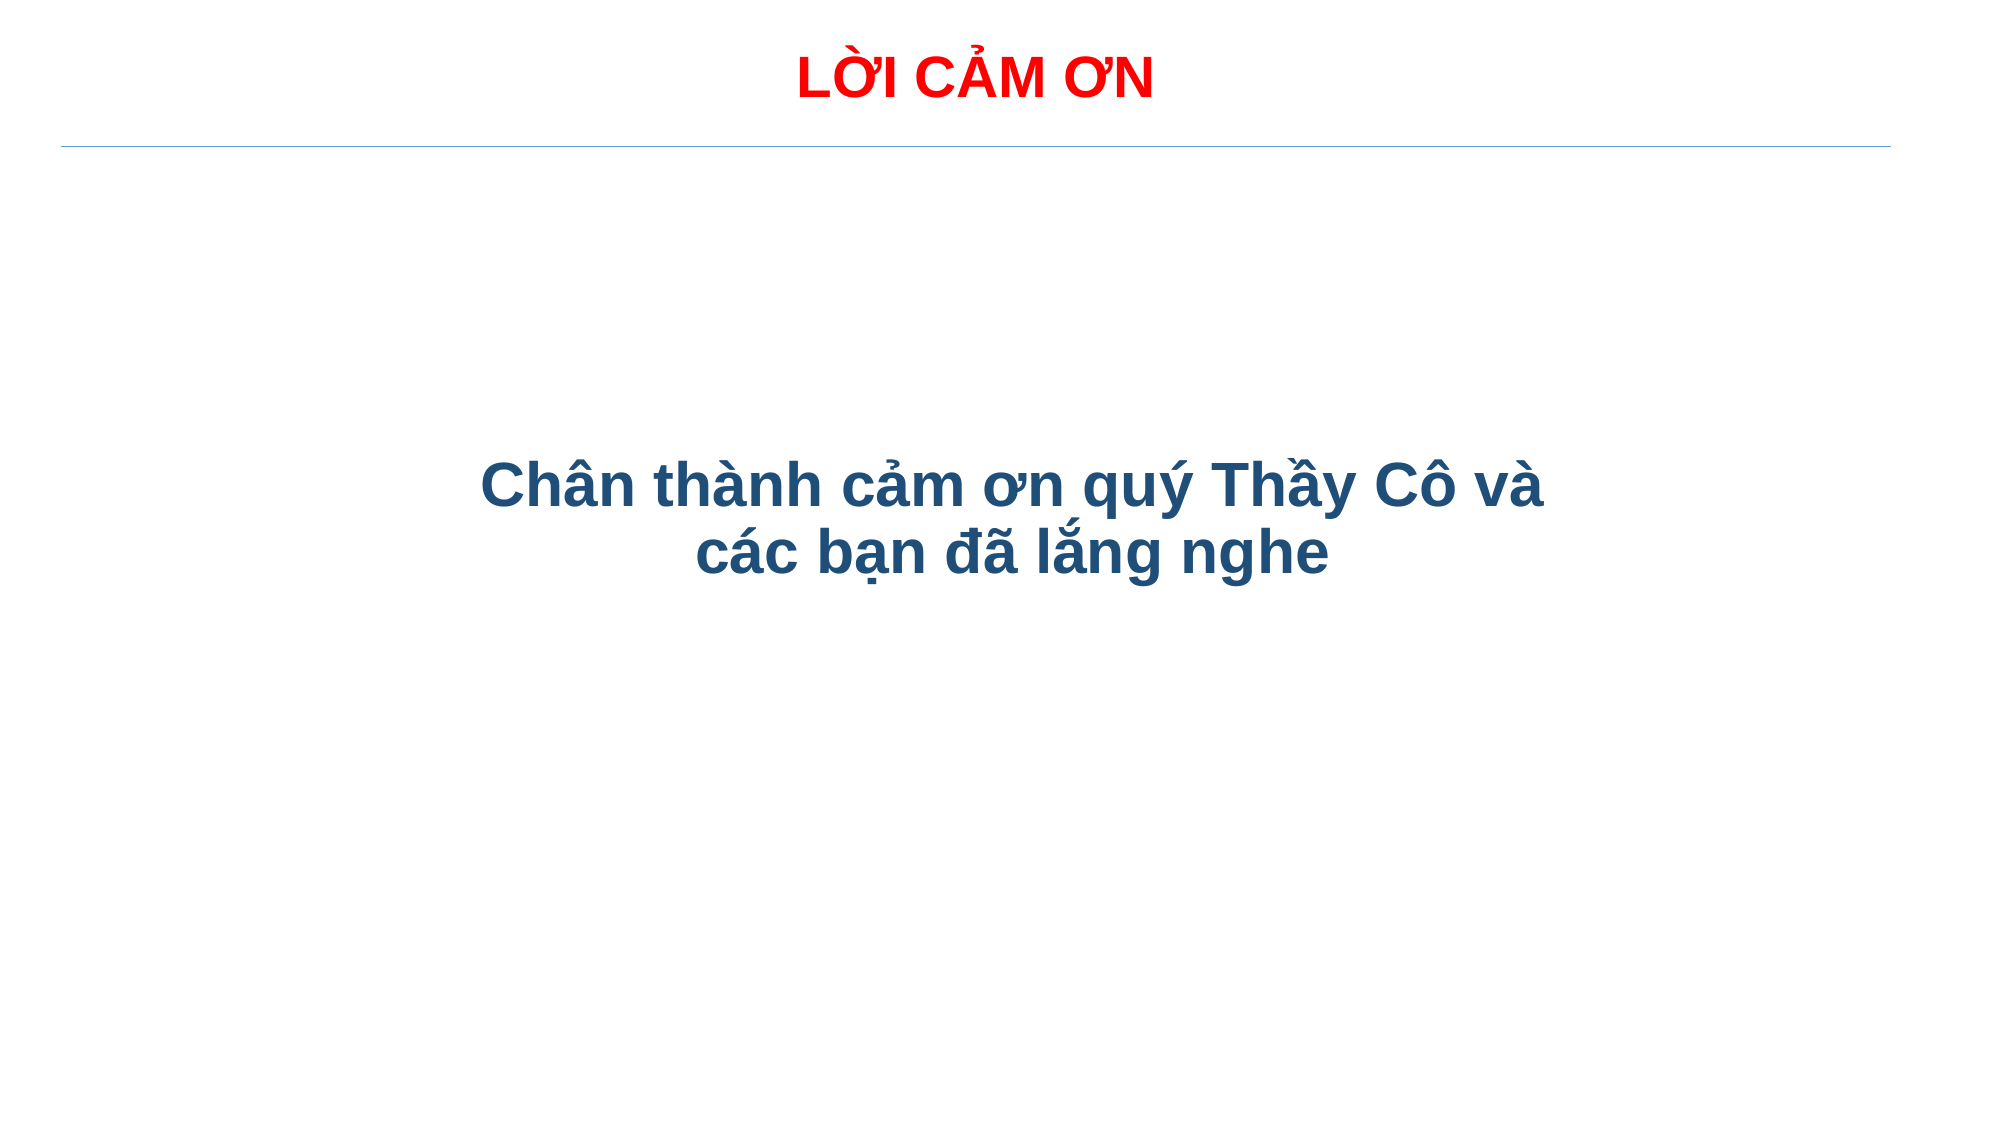

LỜI CẢM ƠN
Chân thành cảm ơn quý Thầy Cô và các bạn đã lắng nghe